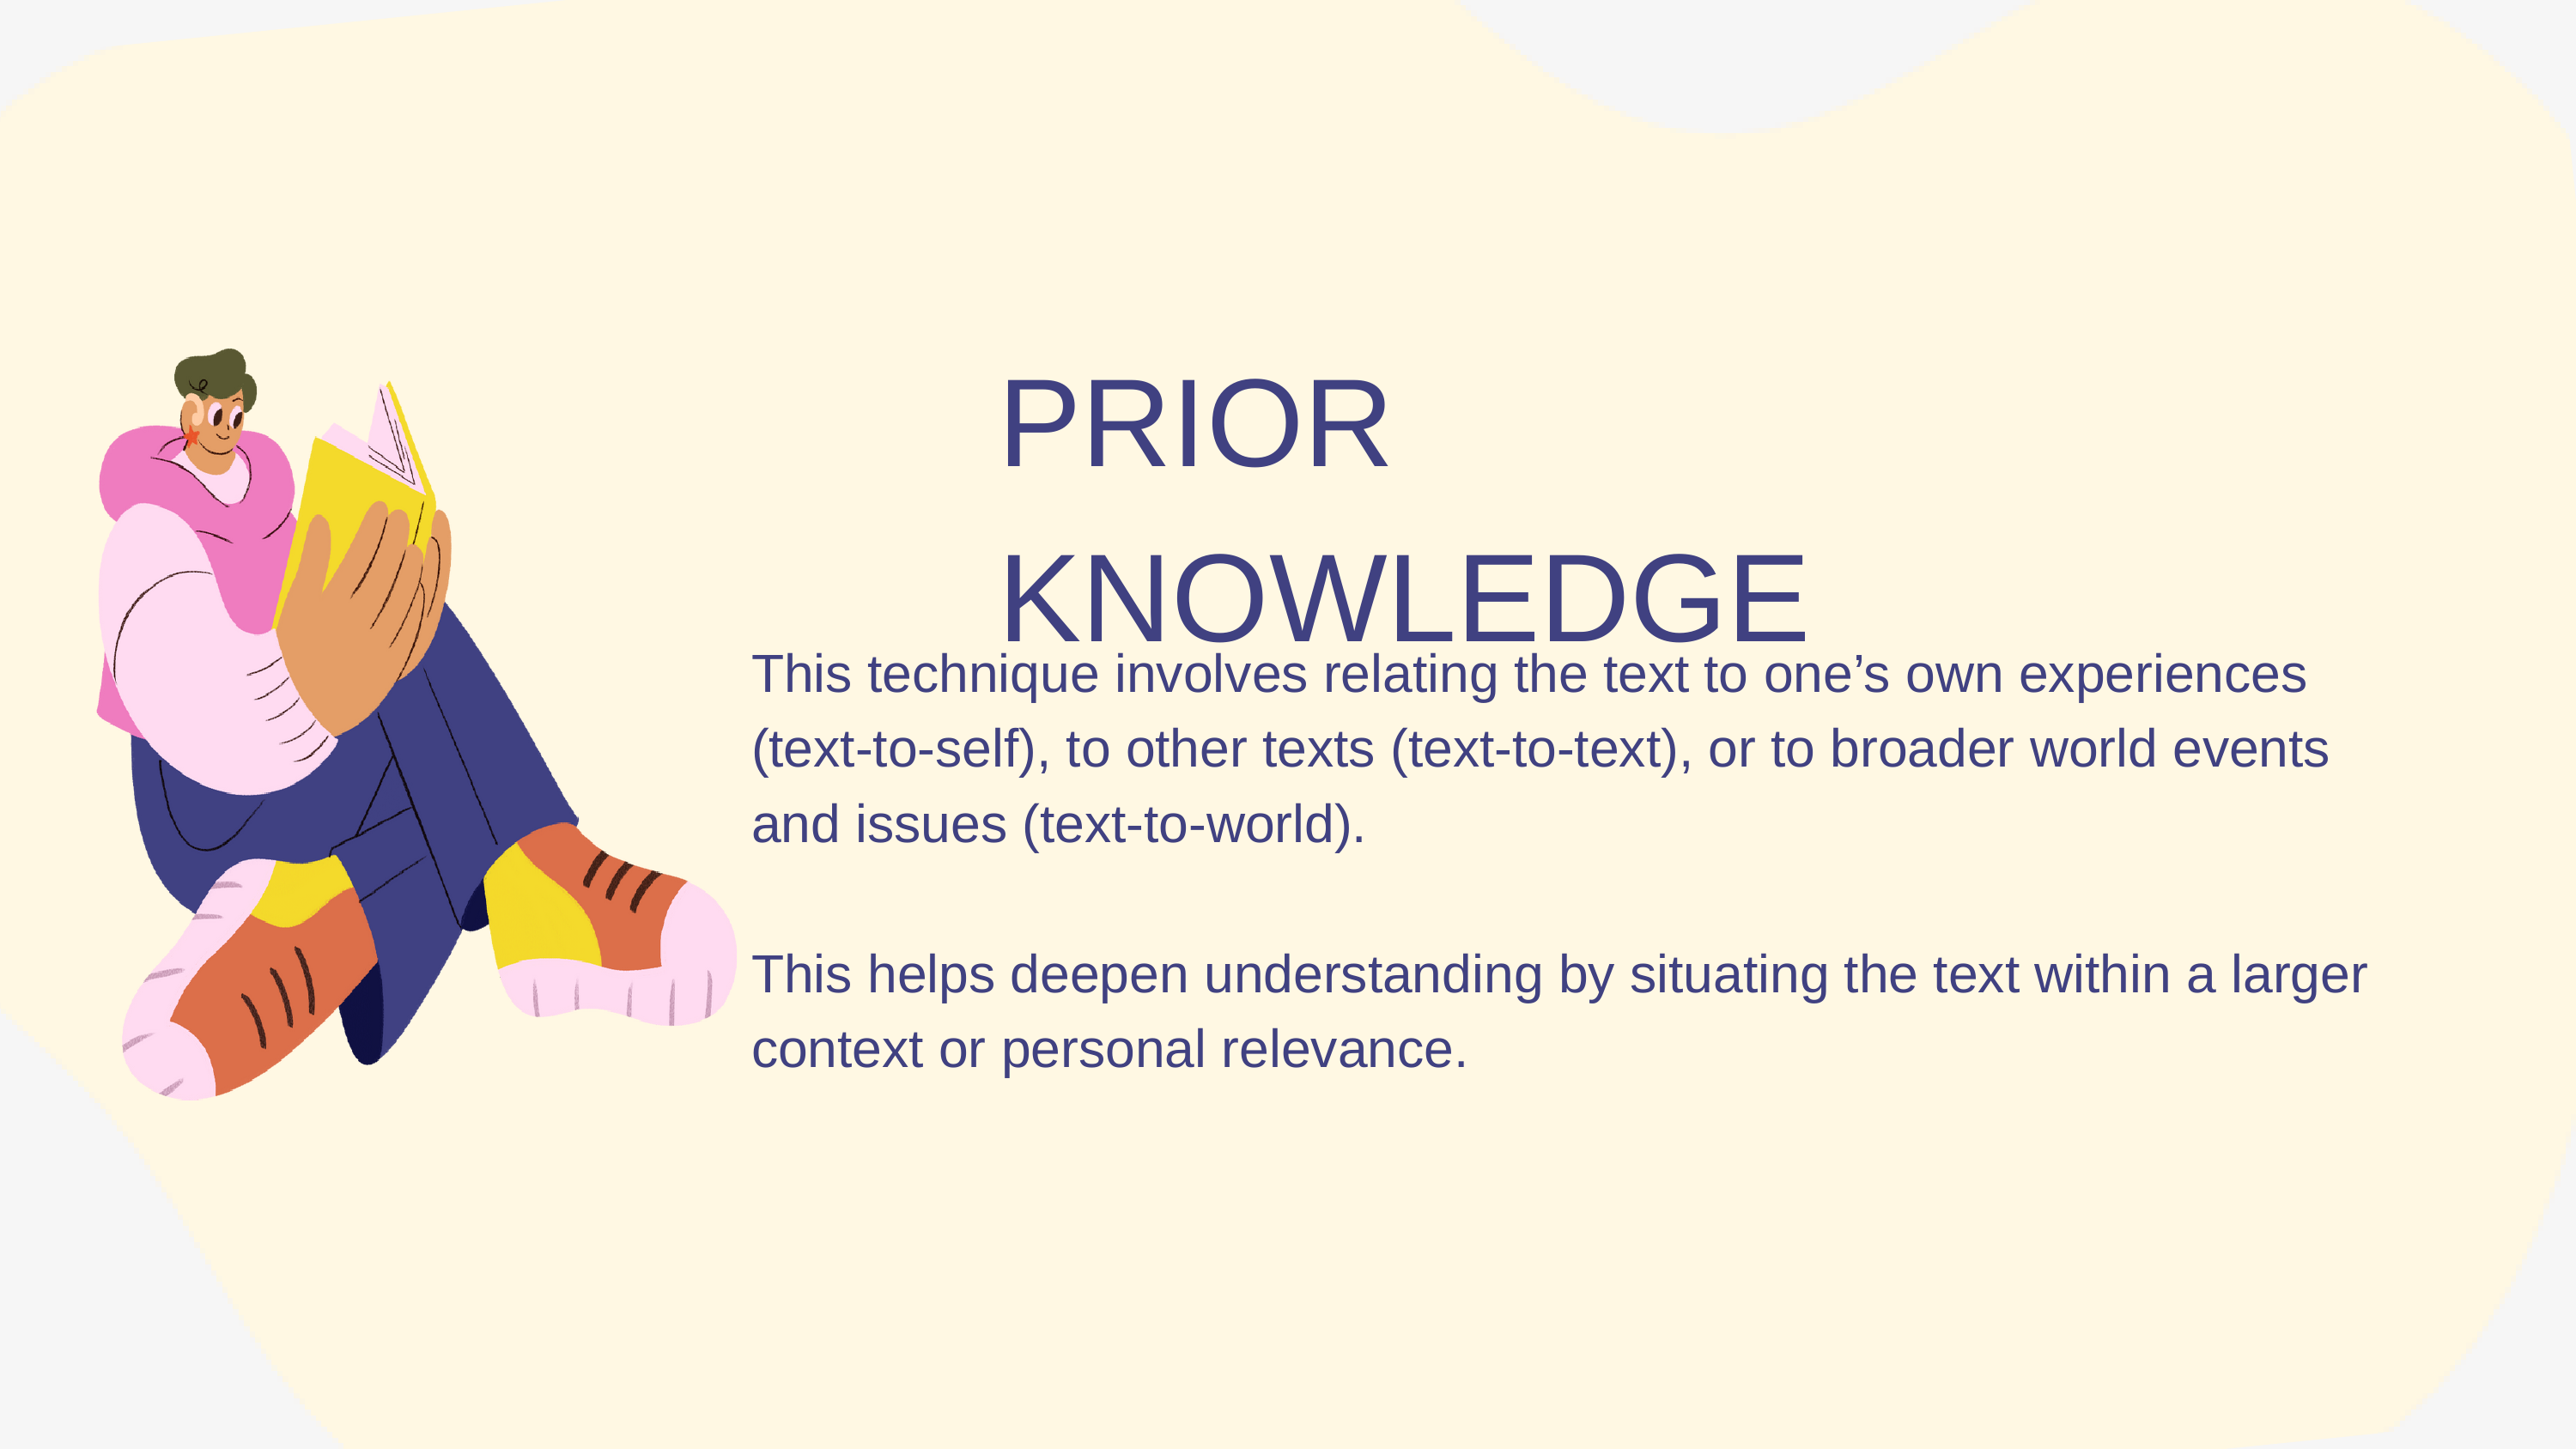

PRIOR KNOWLEDGE

This technique involves relating the text to one’s own experiences (text-to-self), to other texts (text-to-text), or to broader world events and issues (text-to-world).

This helps deepen understanding by situating the text within a larger context or personal relevance.